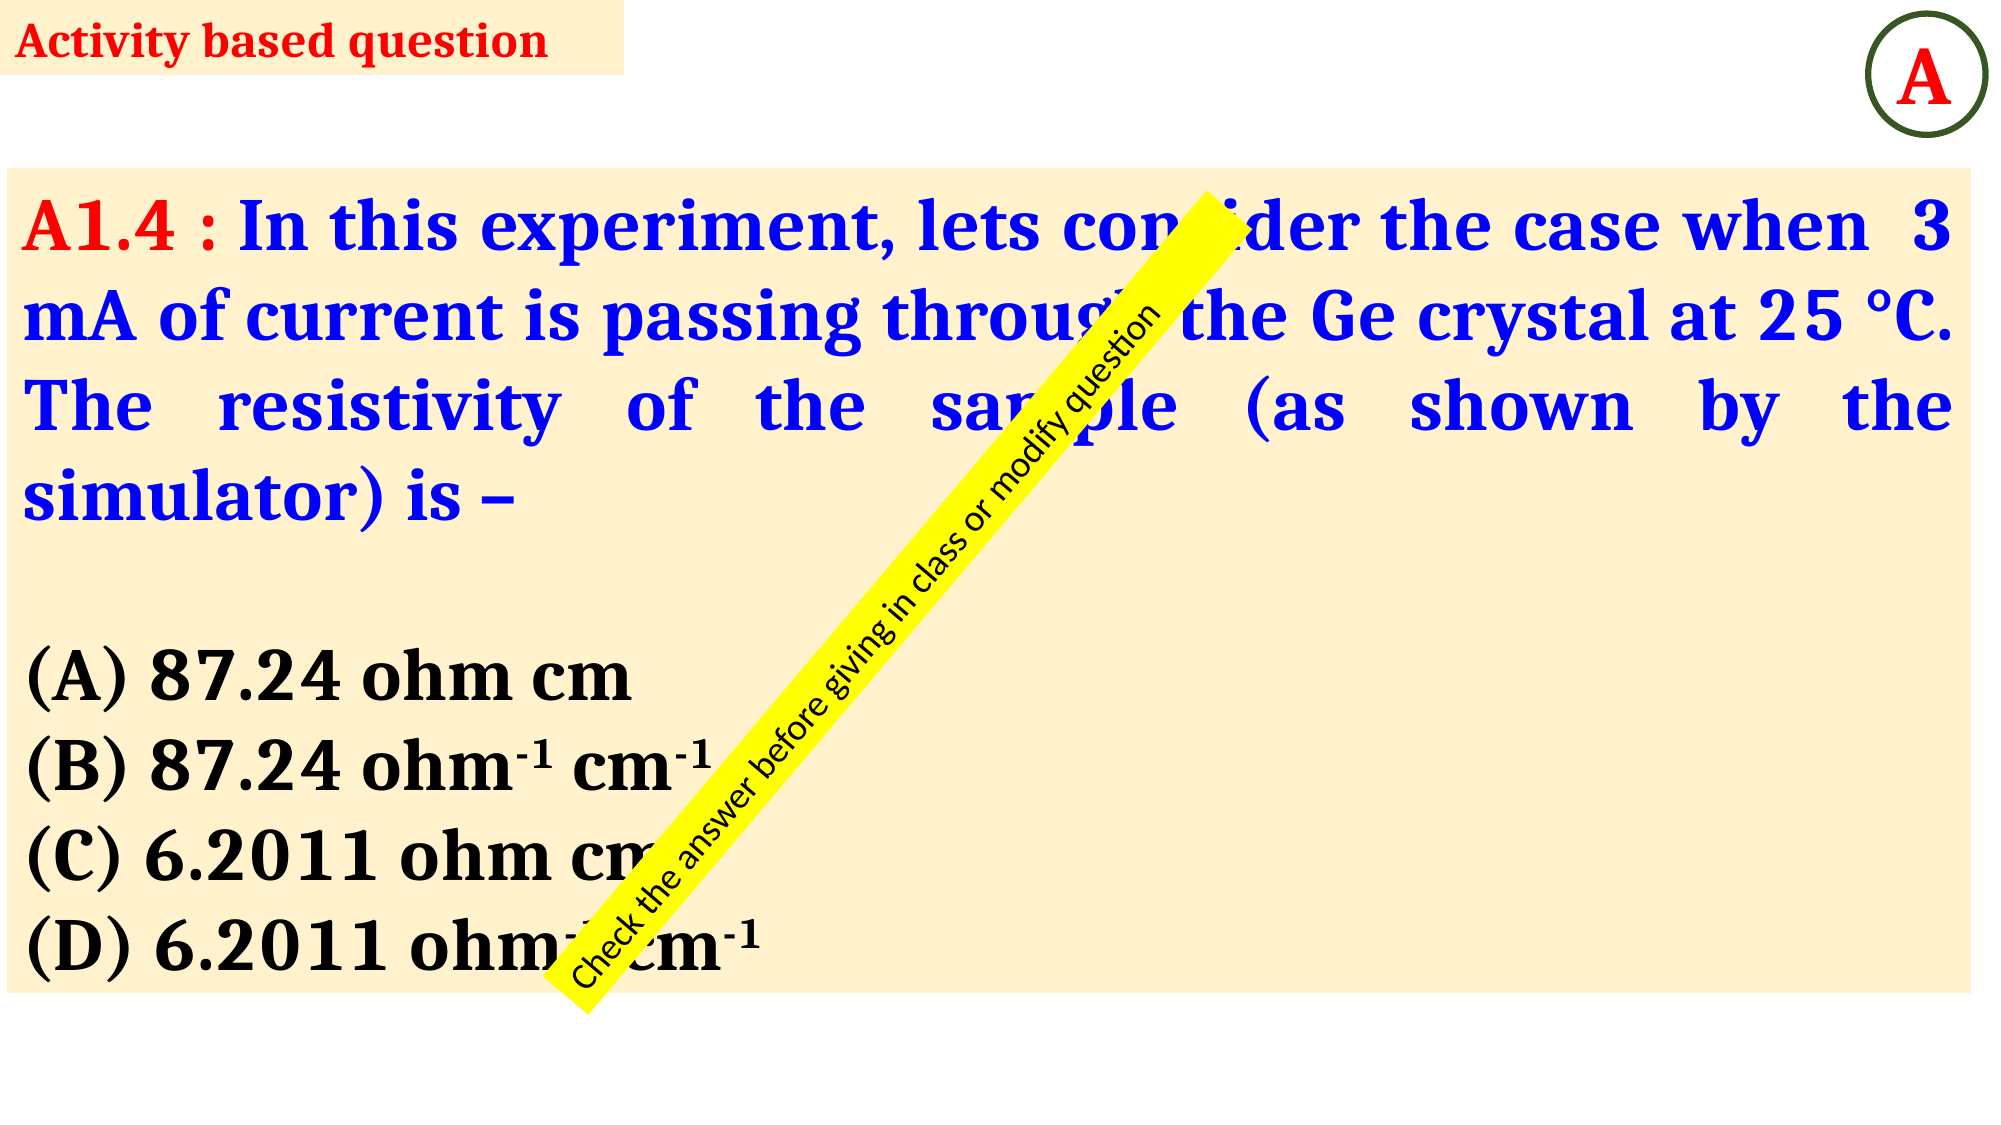

Activity based question

A
A1.4 : In this experiment, lets consider the case when  3 mA of current is passing through the Ge crystal at 25 °C. The resistivity of the sample (as shown by the simulator) is –

(A) 87.24 ohm cm
(B) 87.24 ohm-1 cm-1
(C) 6.2011 ohm cm
(D) 6.2011 ohm-1 cm-1
Check the answer before giving in class or modify question